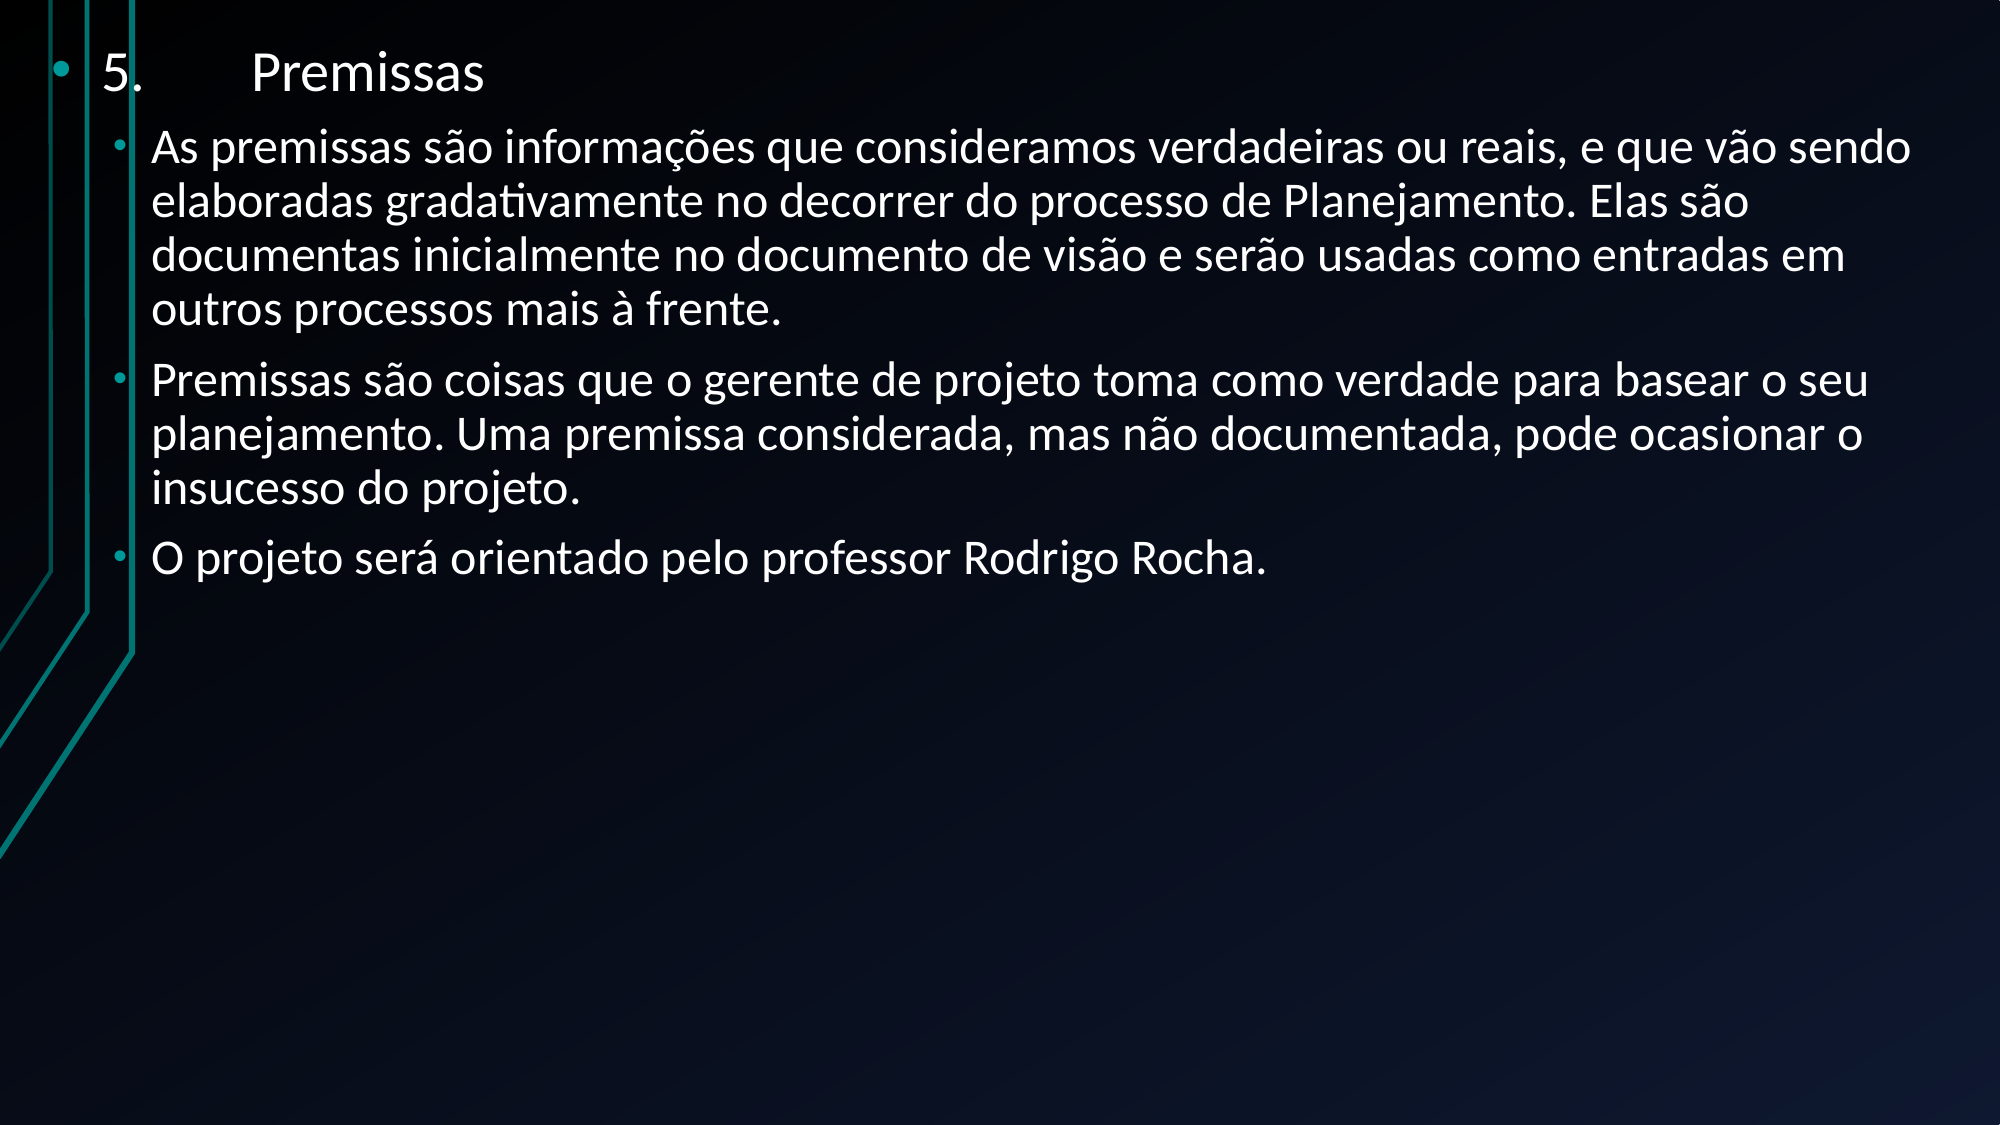

5.	Premissas
As premissas são informações que consideramos verdadeiras ou reais, e que vão sendo elaboradas gradativamente no decorrer do processo de Planejamento. Elas são documentas inicialmente no documento de visão e serão usadas como entradas em outros processos mais à frente.
Premissas são coisas que o gerente de projeto toma como verdade para basear o seu planejamento. Uma premissa considerada, mas não documentada, pode ocasionar o insucesso do projeto.
O projeto será orientado pelo professor Rodrigo Rocha.